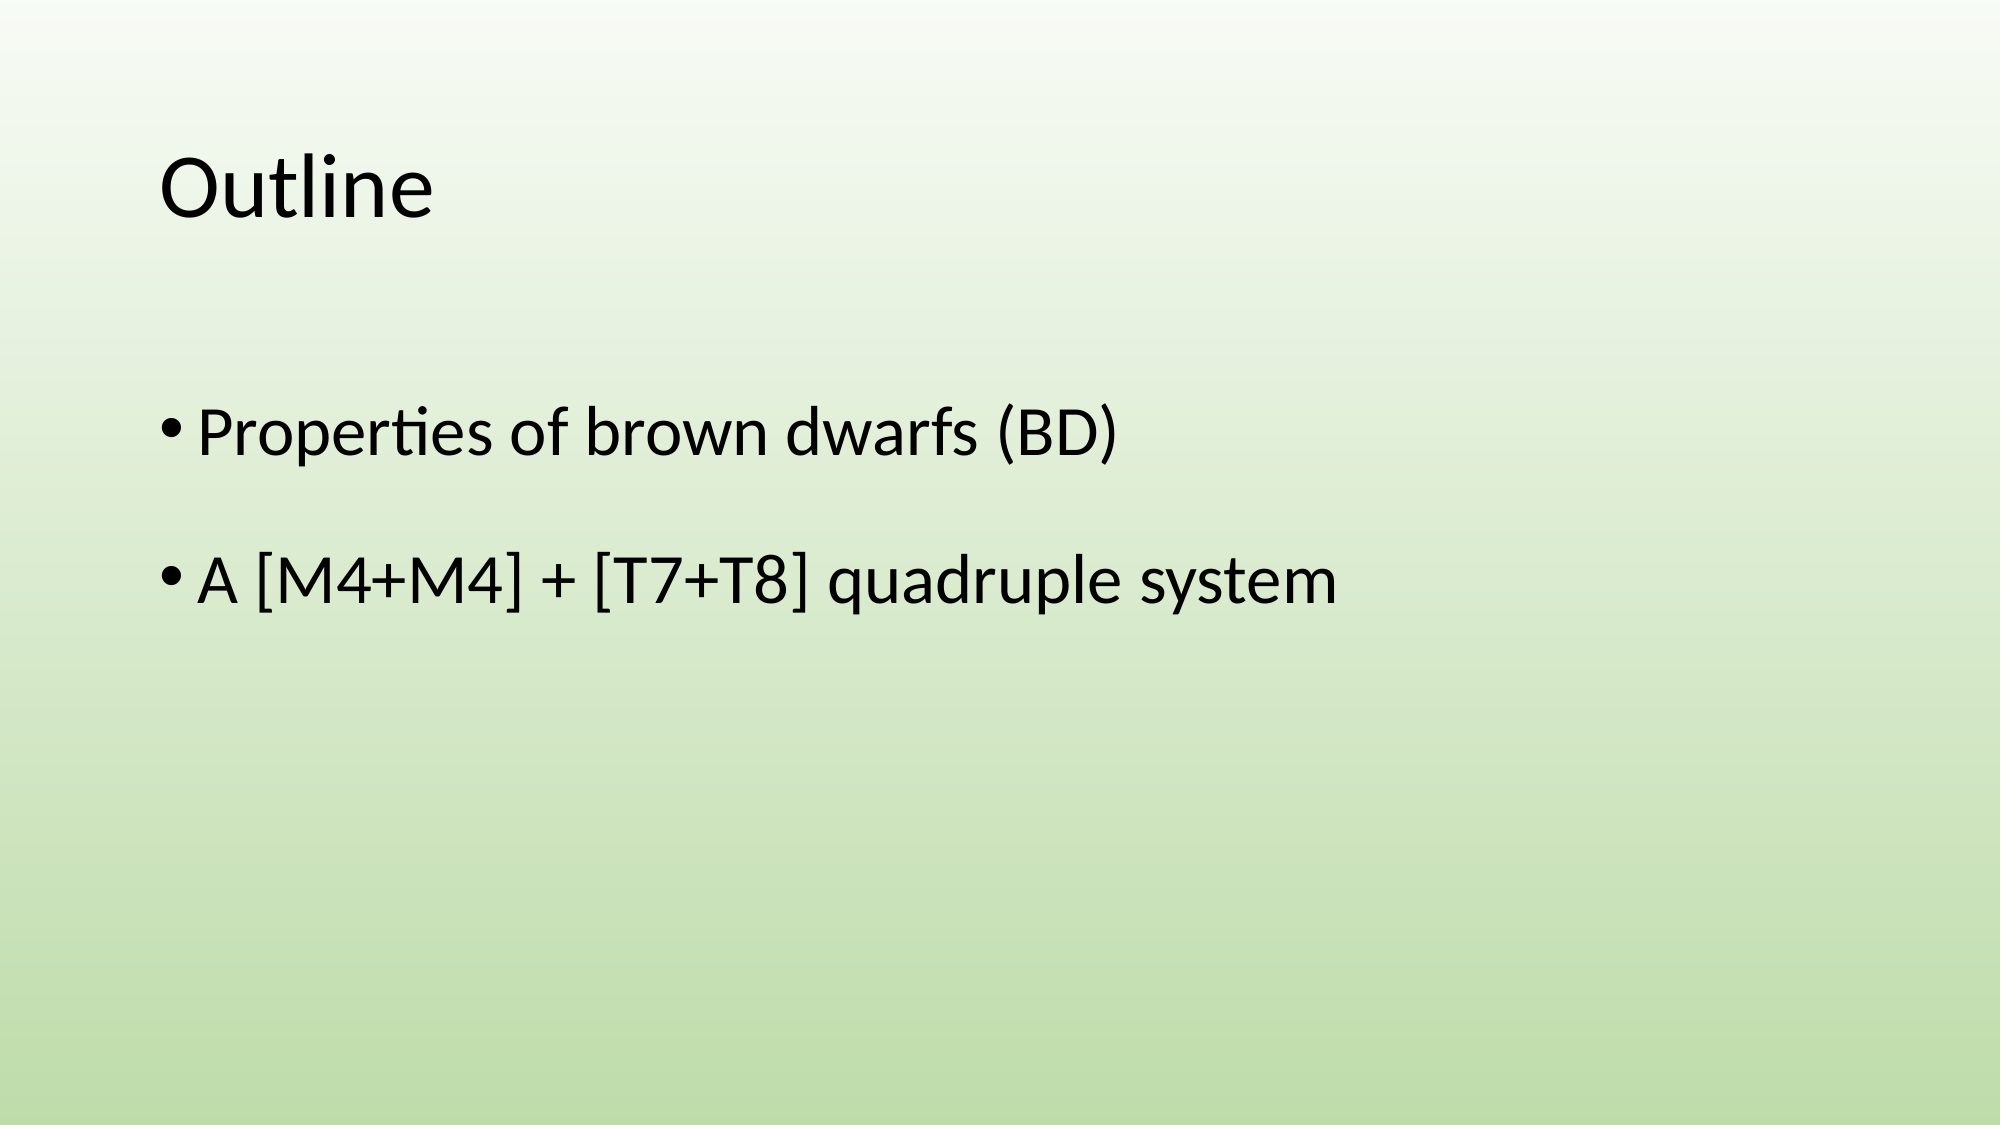

Outline
Properties of brown dwarfs (BD)
A [M4+M4] + [T7+T8] quadruple system